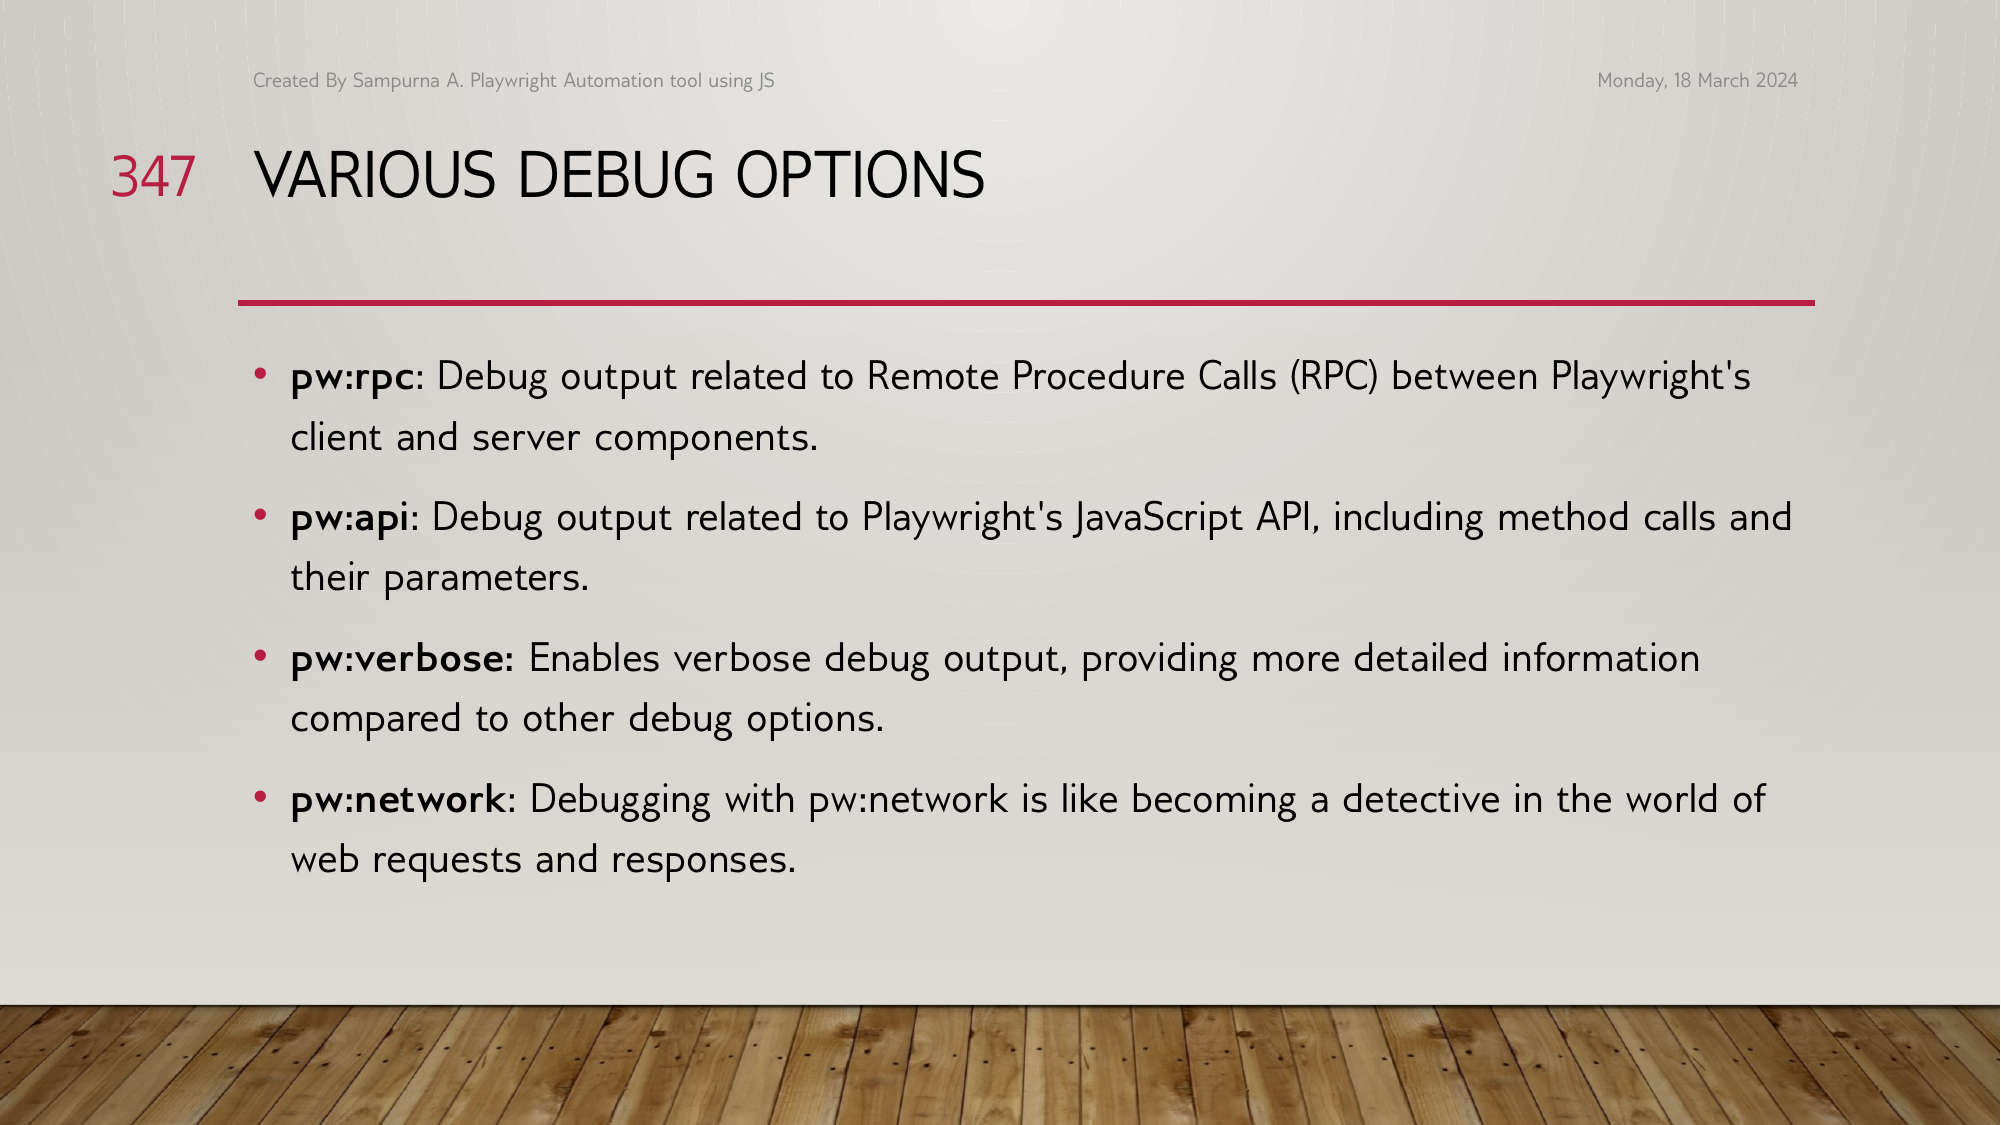

Created By Sampurna A. Playwright Automation tool using JS
Monday, 18 March 2024
347
# Various debug options
pw:rpc: Debug output related to Remote Procedure Calls (RPC) between Playwright's client and server components.
pw:api: Debug output related to Playwright's JavaScript API, including method calls and their parameters.
pw:verbose: Enables verbose debug output, providing more detailed information compared to other debug options.
pw:network: Debugging with pw:network is like becoming a detective in the world of web requests and responses.